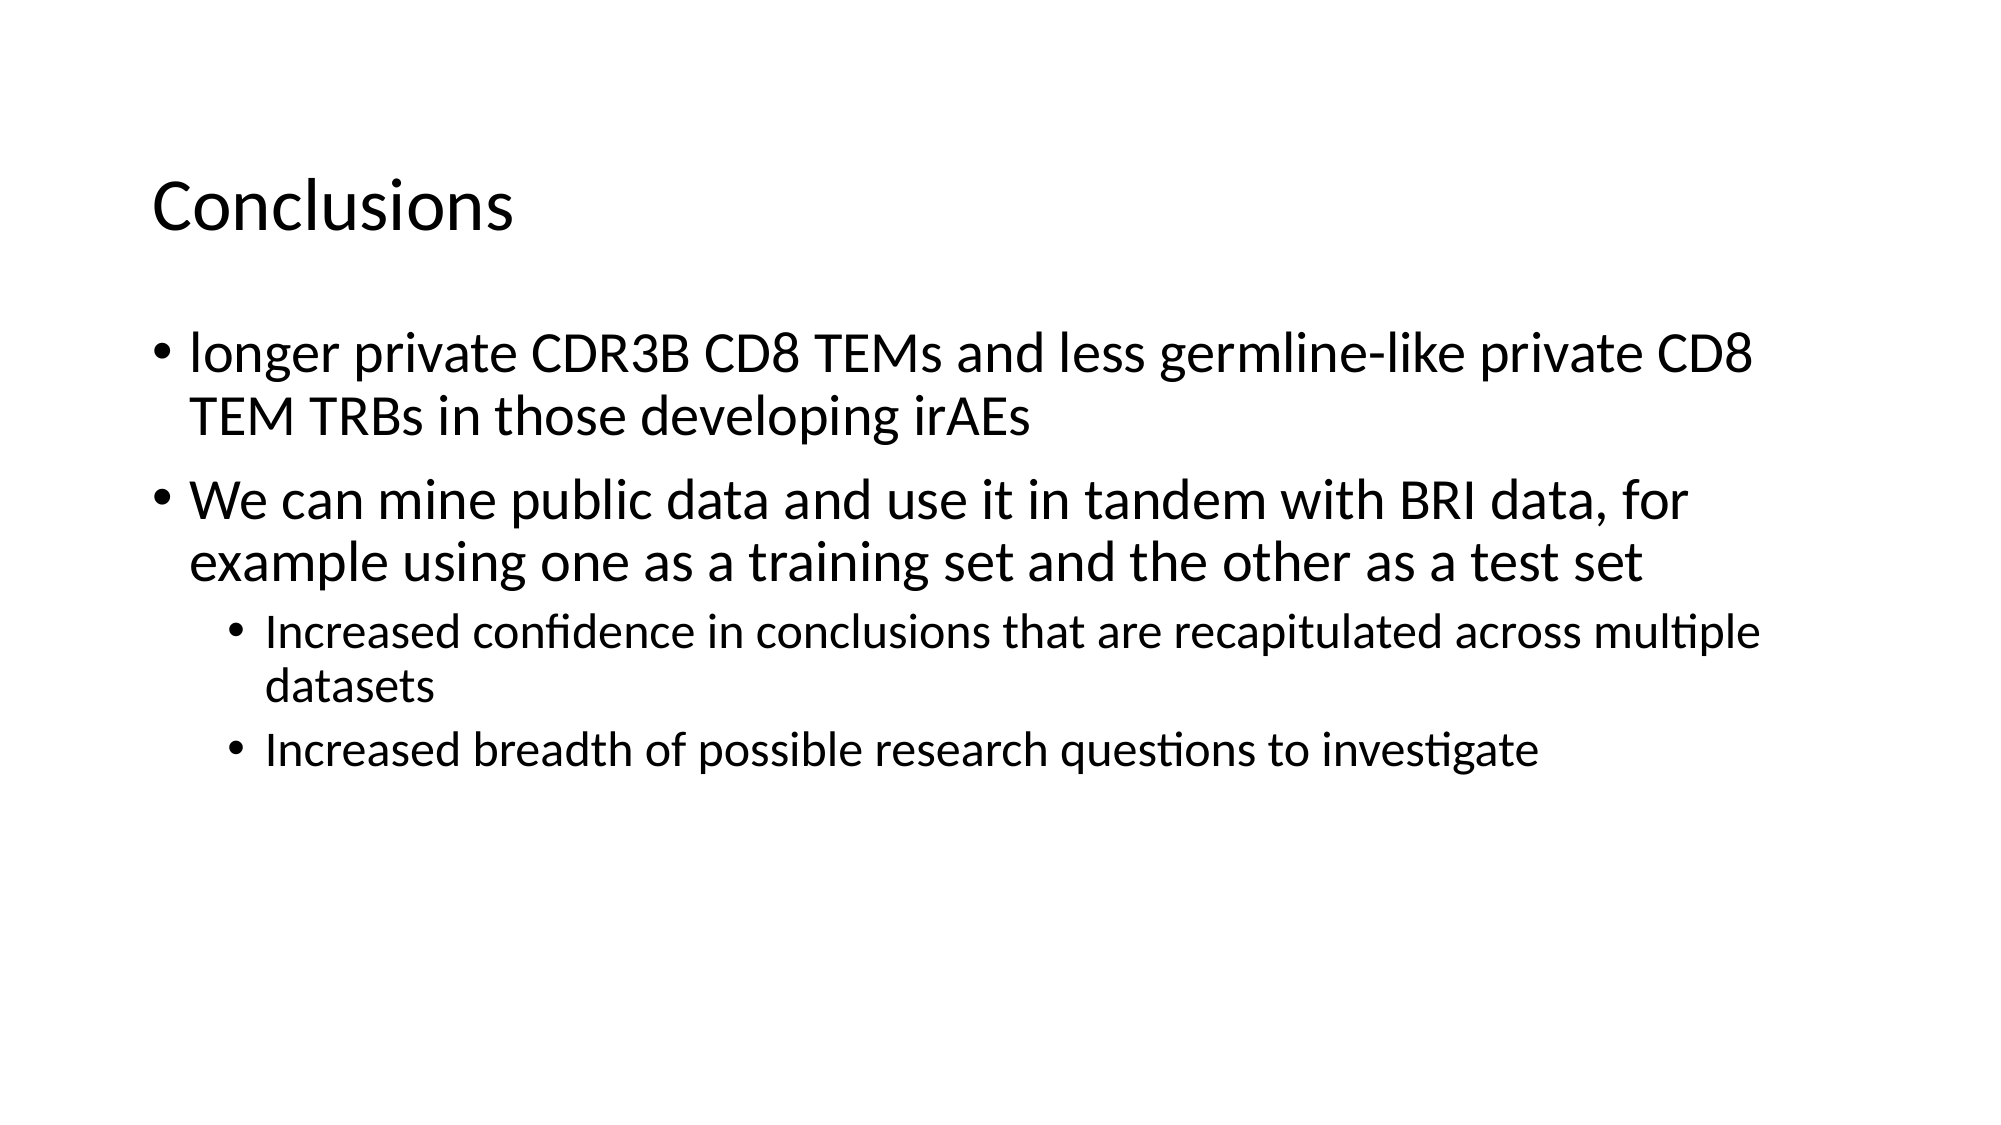

# Conclusions
longer private CDR3B CD8 TEMs and less germline-like private CD8 TEM TRBs in those developing irAEs
We can mine public data and use it in tandem with BRI data, for example using one as a training set and the other as a test set
Increased confidence in conclusions that are recapitulated across multiple datasets
Increased breadth of possible research questions to investigate